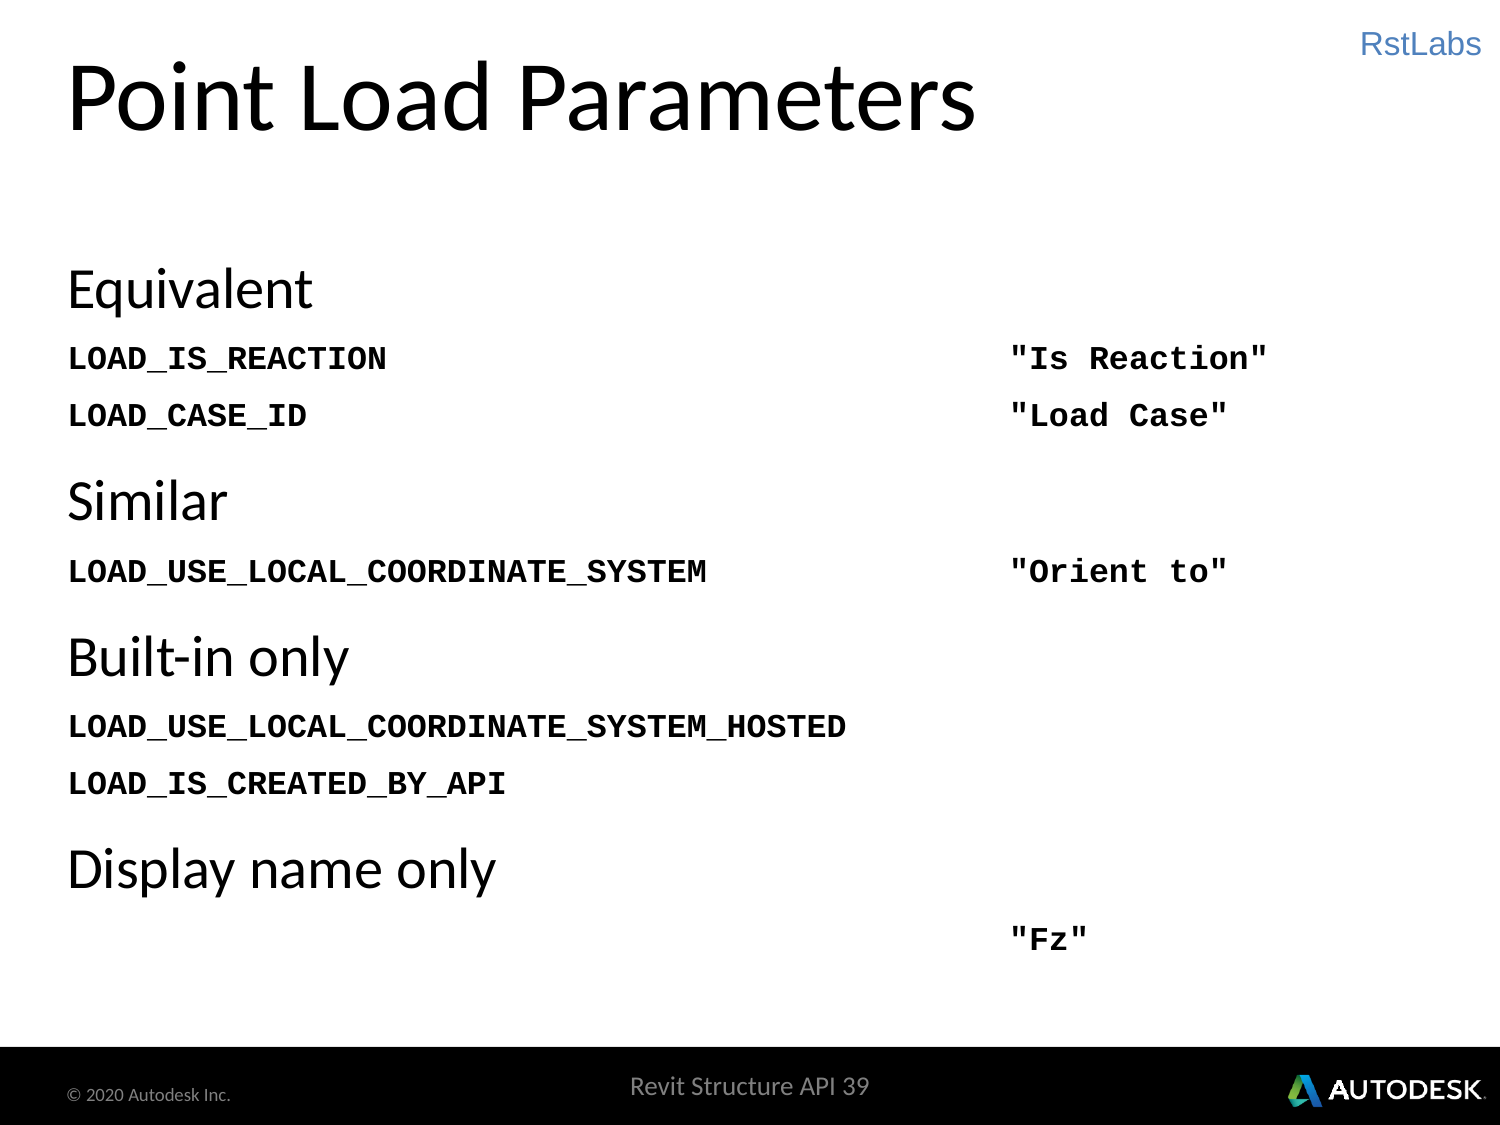

RstLabs
# Point Load Parameters
Equivalent
LOAD_IS_REACTION	"Is Reaction"
LOAD_CASE_ID	"Load Case"
Similar
LOAD_USE_LOCAL_COORDINATE_SYSTEM	"Orient to"
Built-in only
LOAD_USE_LOCAL_COORDINATE_SYSTEM_HOSTED
LOAD_IS_CREATED_BY_API
Display name only
	"Fz"